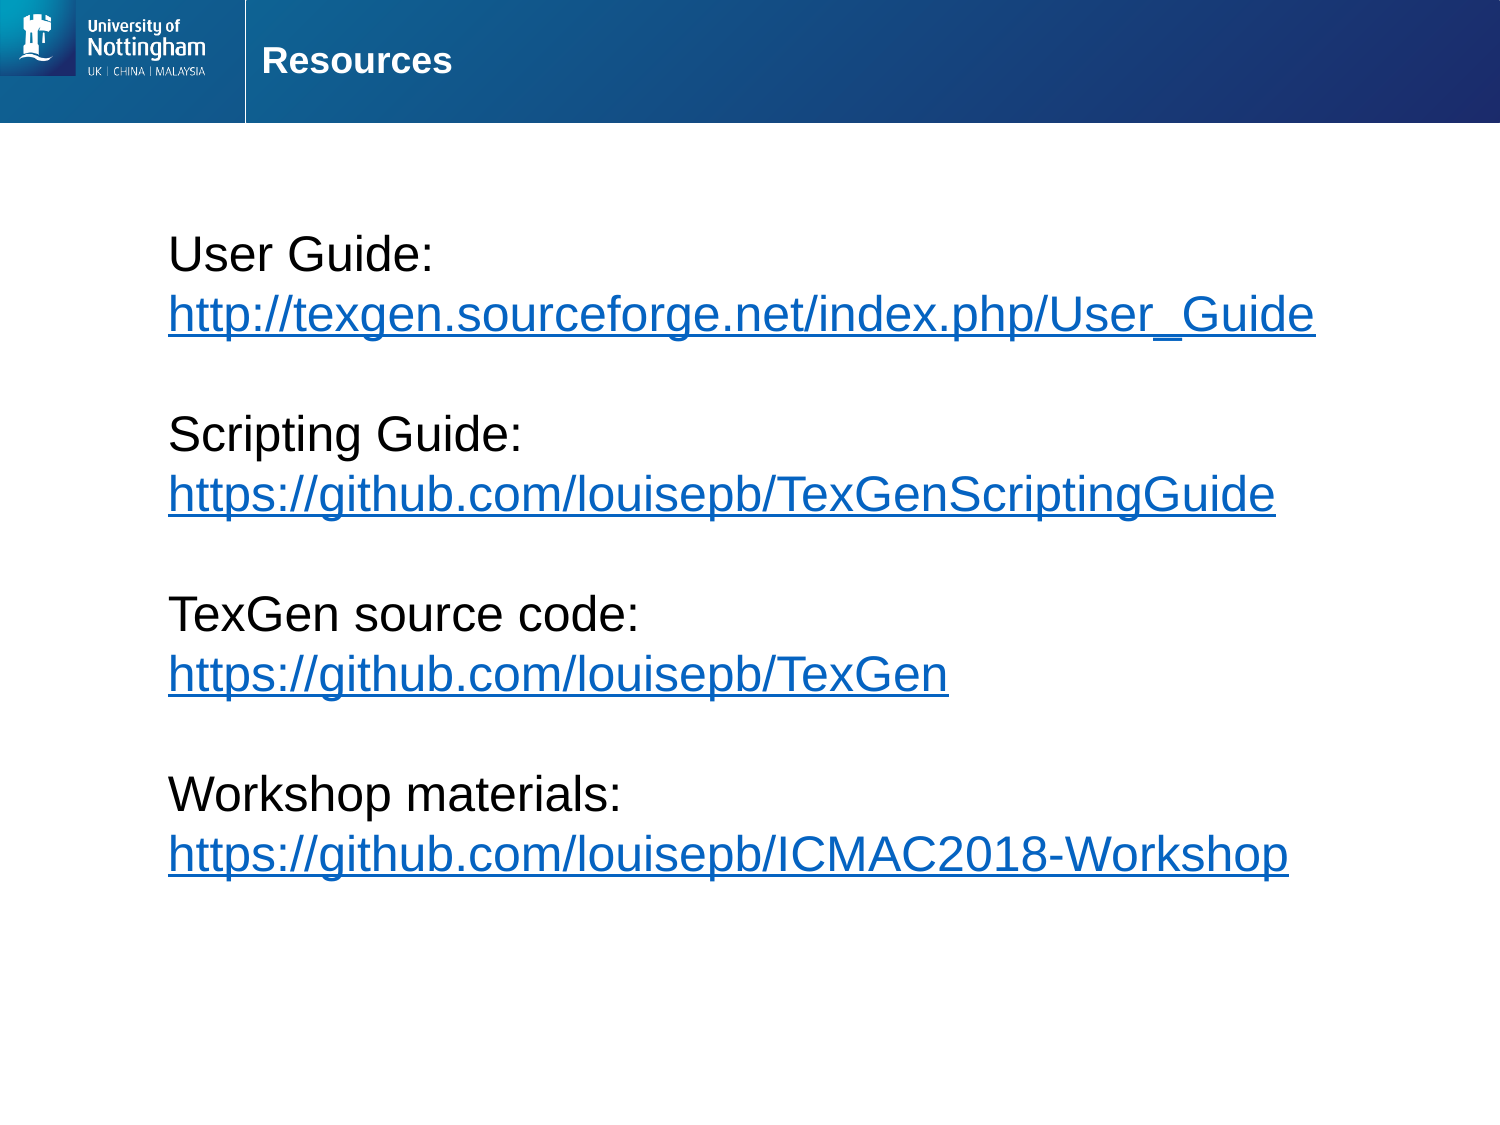

# Resources
User Guide: http://texgen.sourceforge.net/index.php/User_Guide

Scripting Guide:
https://github.com/louisepb/TexGenScriptingGuide

TexGen source code:
https://github.com/louisepb/TexGen

Workshop materials:
https://github.com/louisepb/ICMAC2018-Workshop